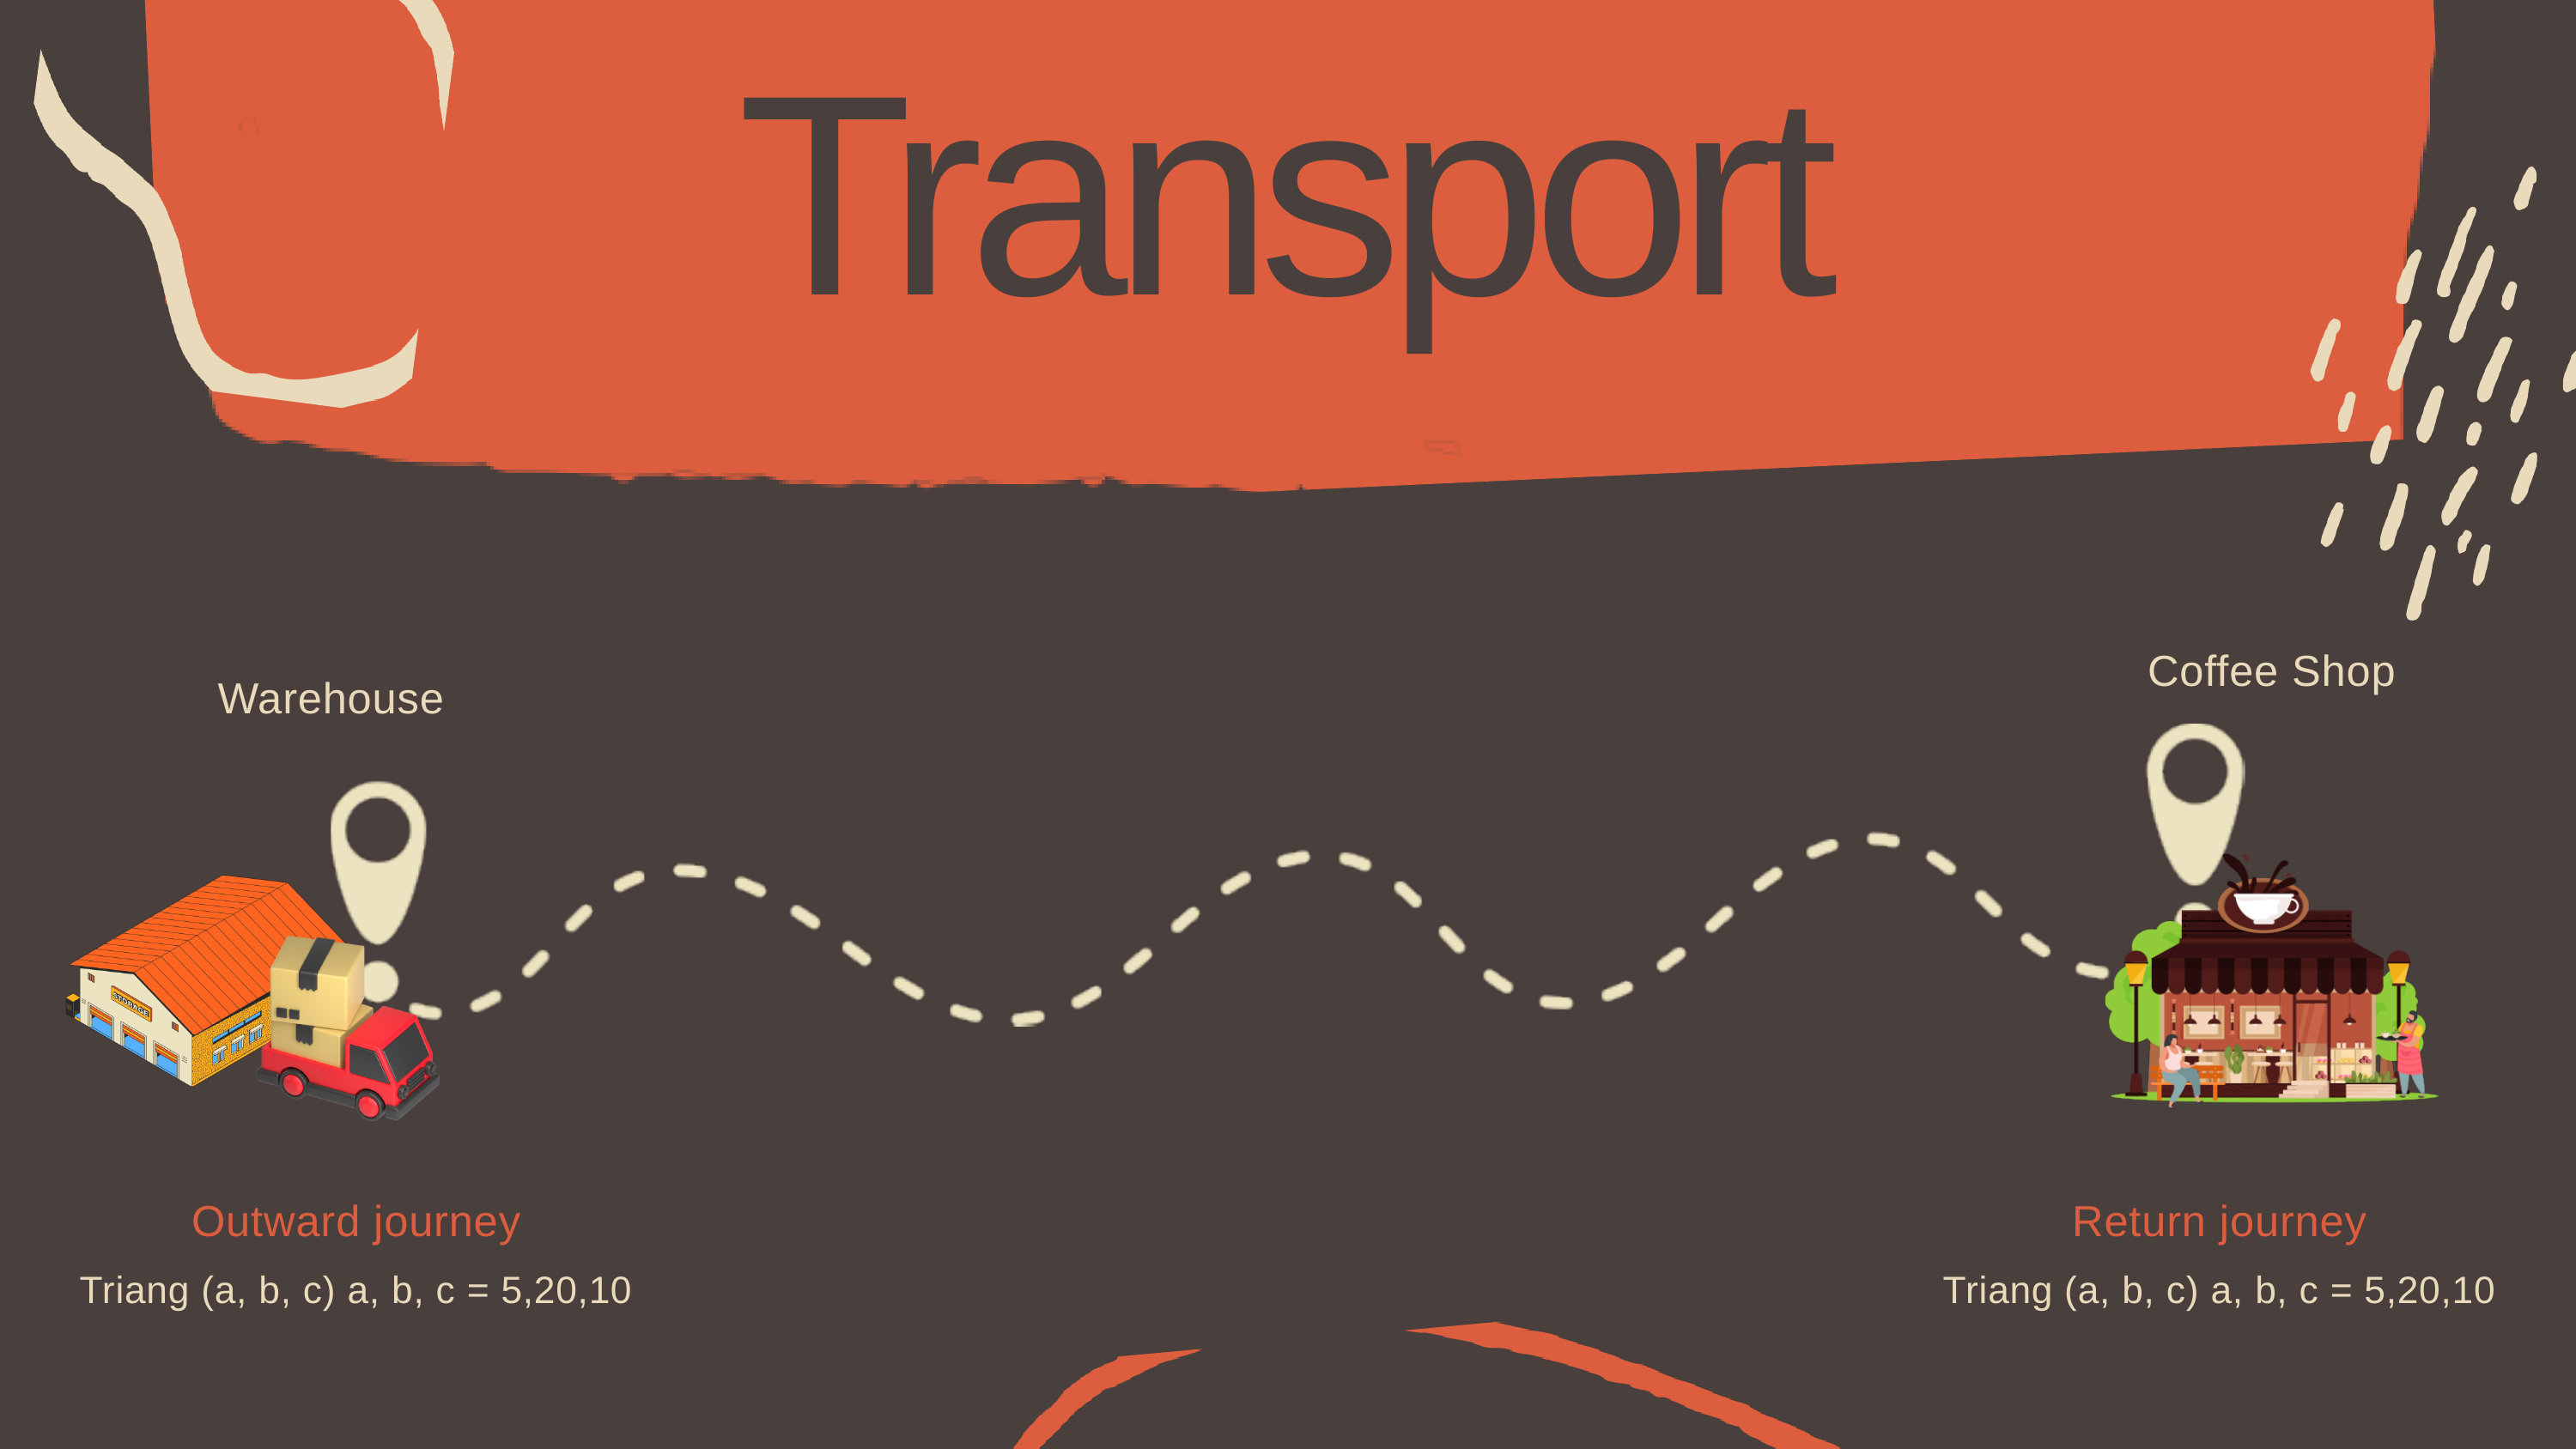

Transport

Coffee Shop

Warehouse

Outward journey
Triang (a, b, c) a, b, c = 5,20,10
Return journey
Triang (a, b, c) a, b, c = 5,20,10